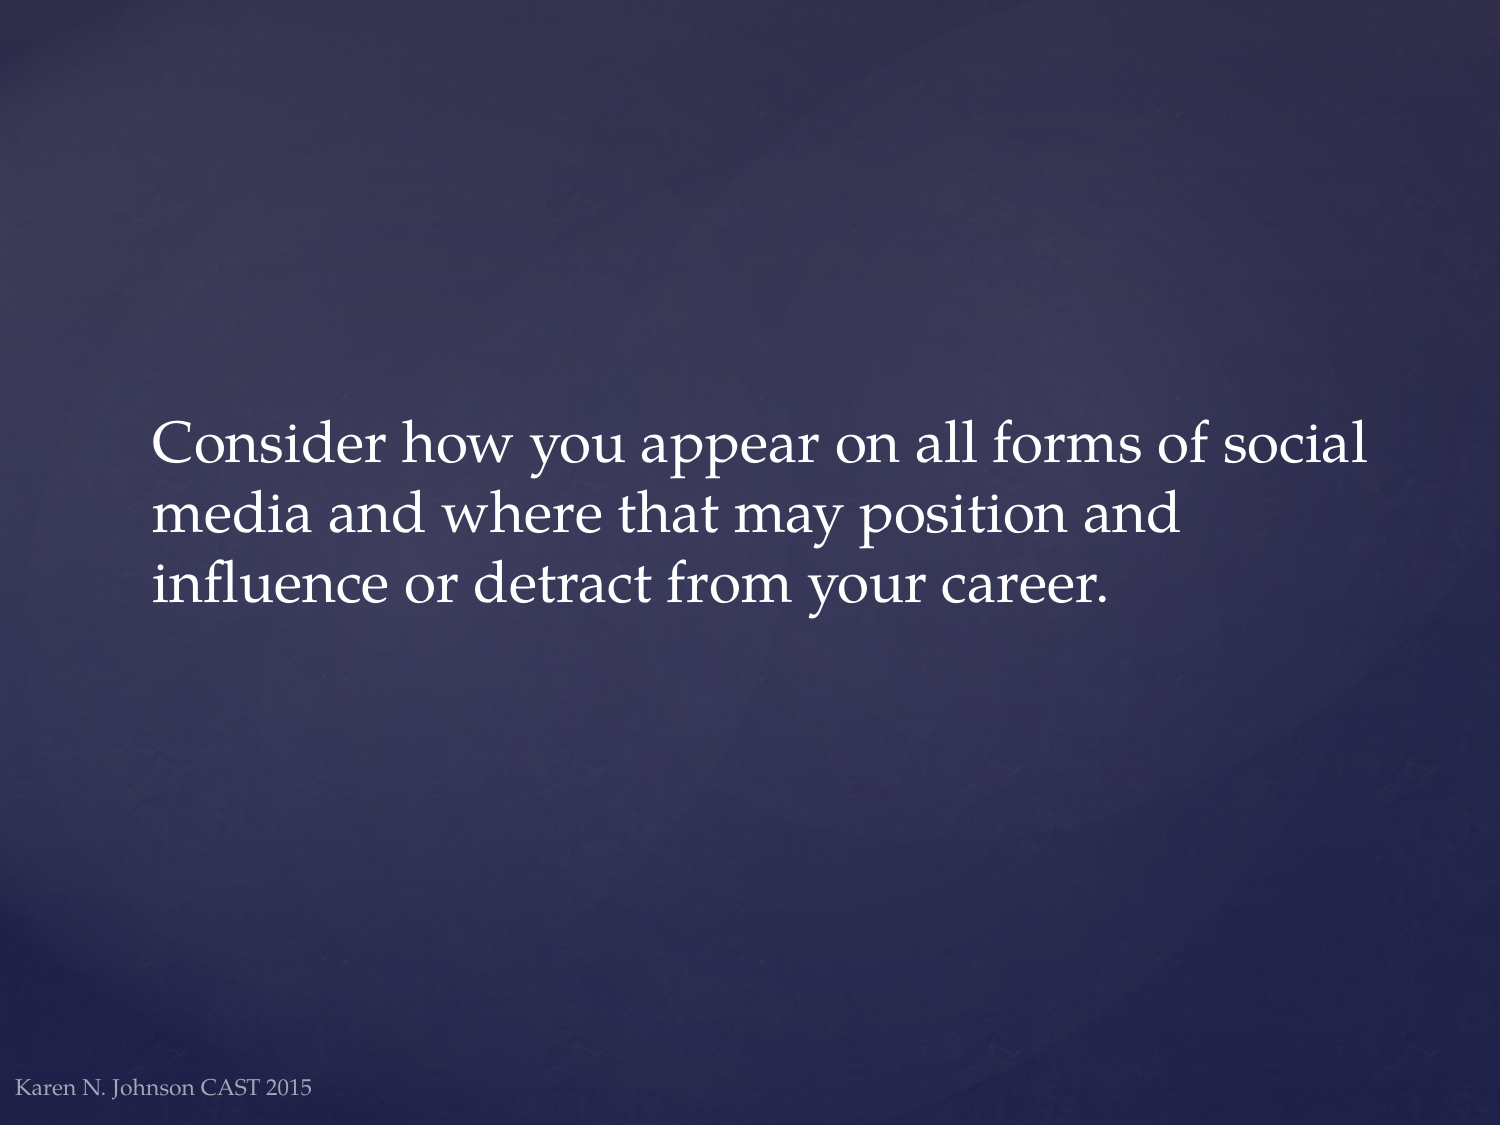

Consider how you appear on all forms of social media and where that may position and influence or detract from your career.
Karen N. Johnson CAST 2015